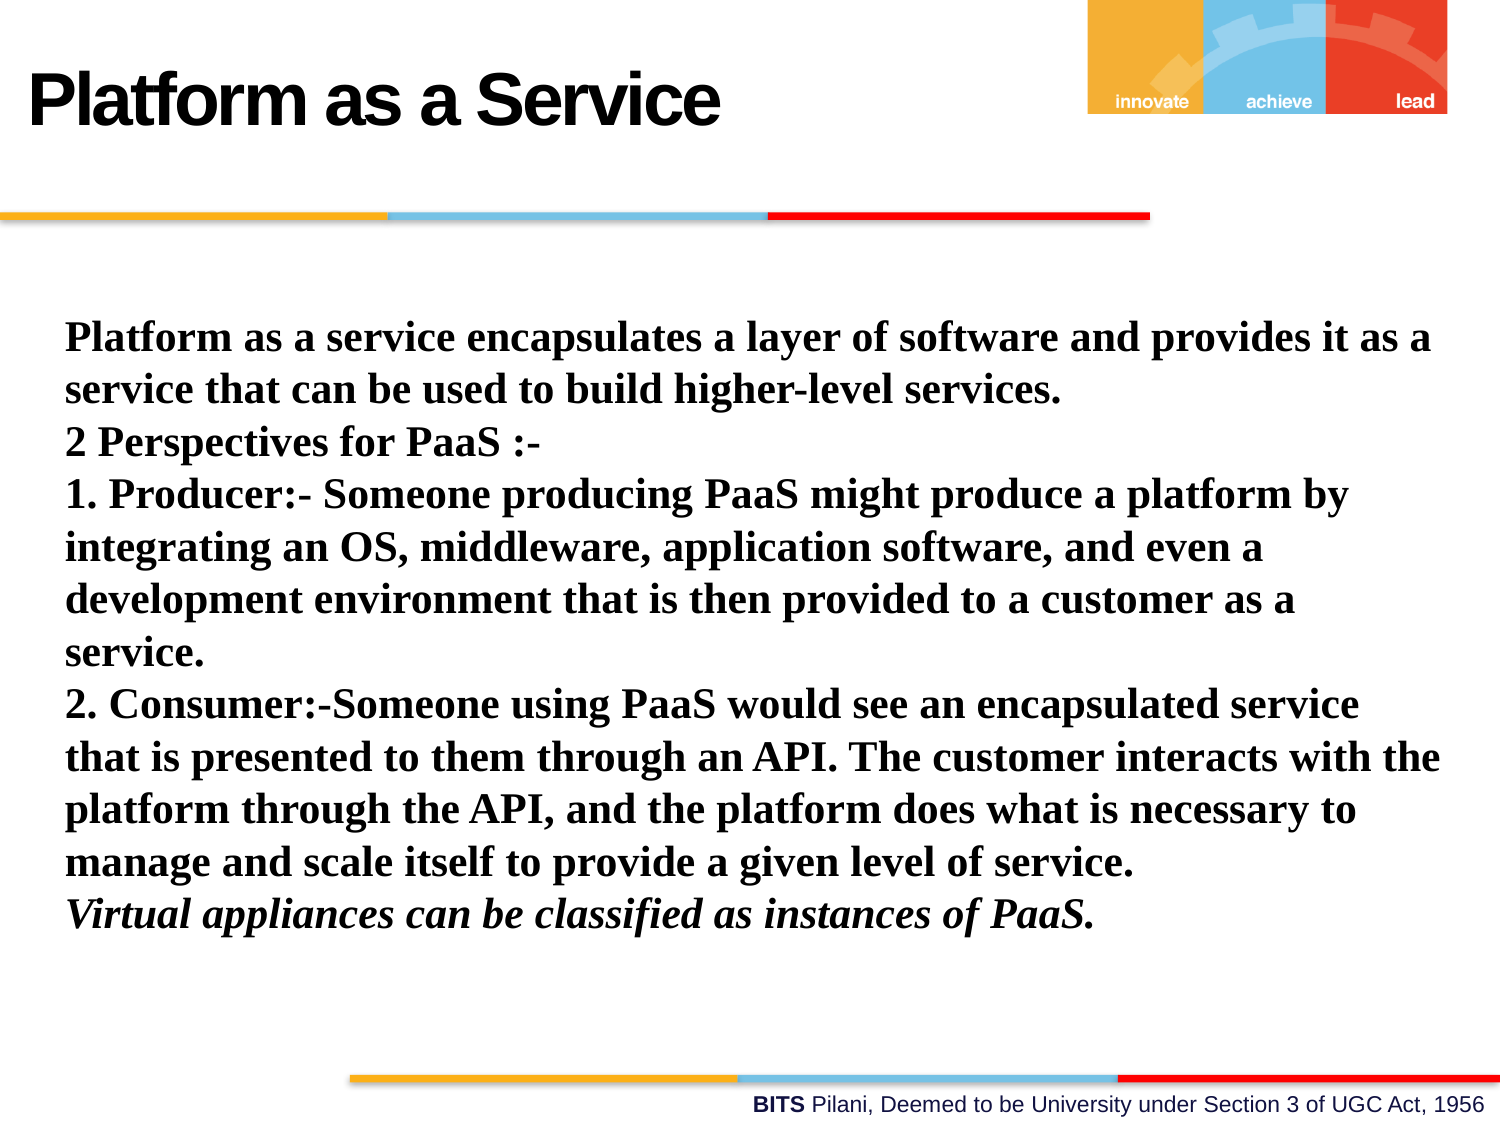

Platform as a Service
Platform as a service encapsulates a layer of software and provides it as a service that can be used to build higher-level services.
2 Perspectives for PaaS :-
1. Producer:- Someone producing PaaS might produce a platform by integrating an OS, middleware, application software, and even a development environment that is then provided to a customer as a service.
2. Consumer:-Someone using PaaS would see an encapsulated service that is presented to them through an API. The customer interacts with the platform through the API, and the platform does what is necessary to manage and scale itself to provide a given level of service.
Virtual appliances can be classified as instances of PaaS.